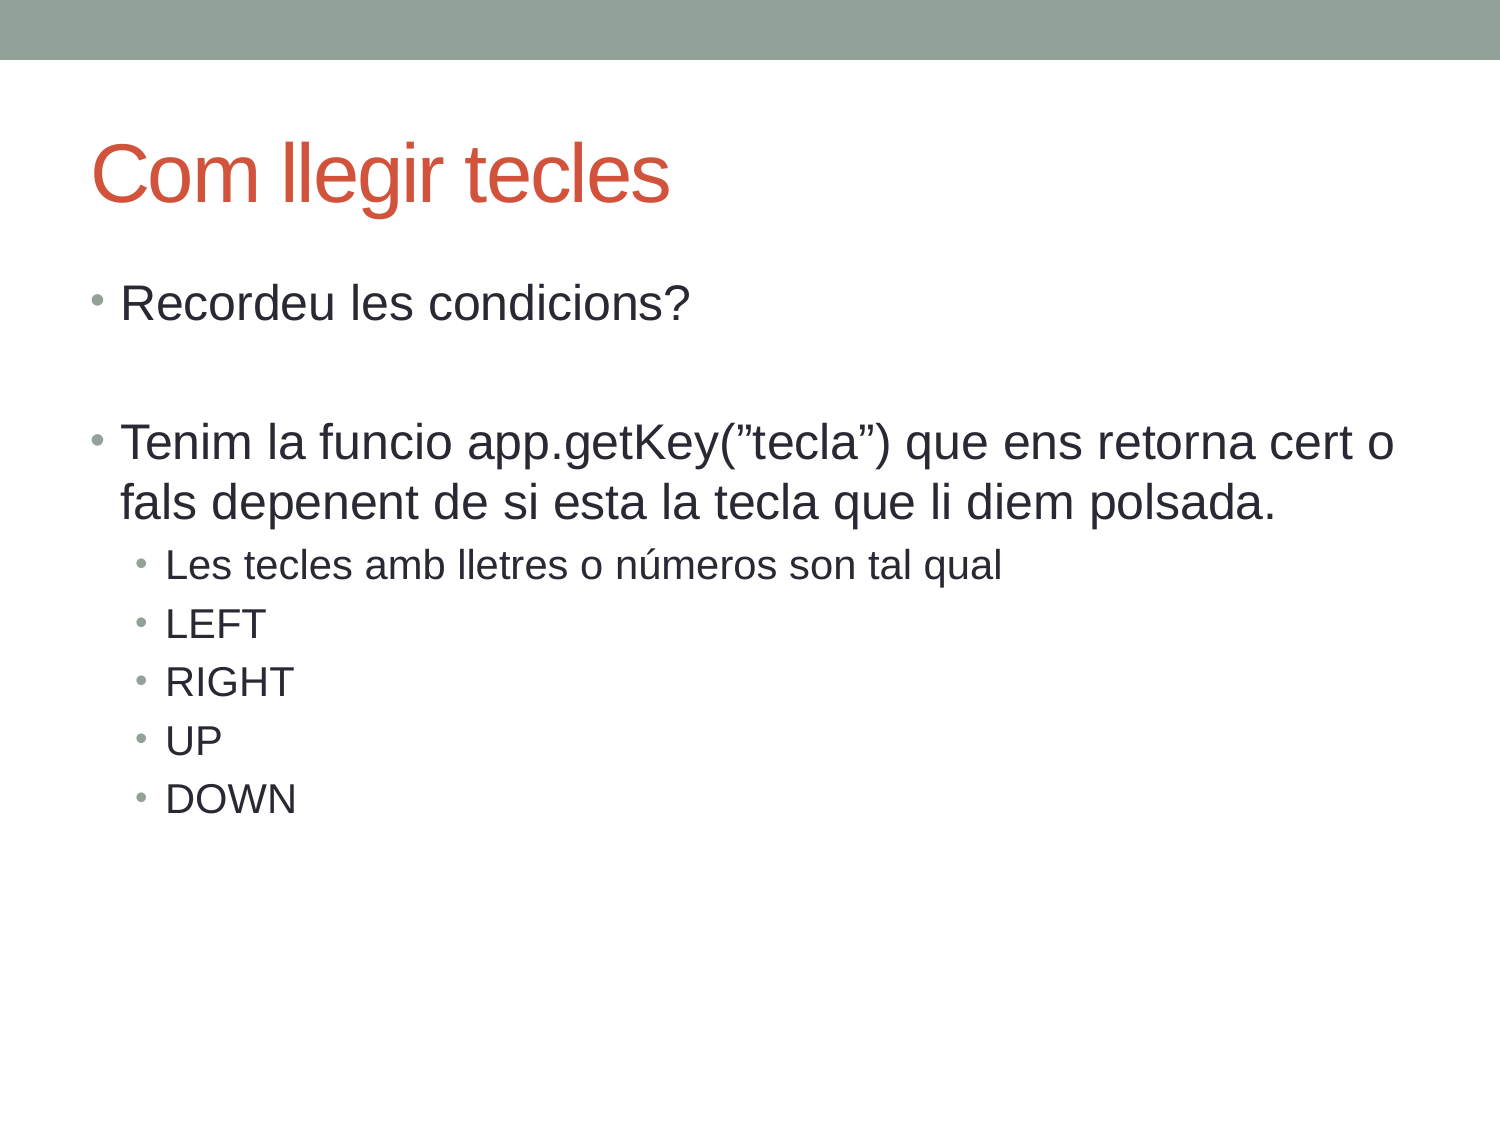

# Com llegir tecles
Recordeu les condicions?

Tenim la funcio app.getKey(”tecla”) que ens retorna cert o fals depenent de si esta la tecla que li diem polsada.
Les tecles amb lletres o números son tal qual
LEFT
RIGHT
UP
DOWN